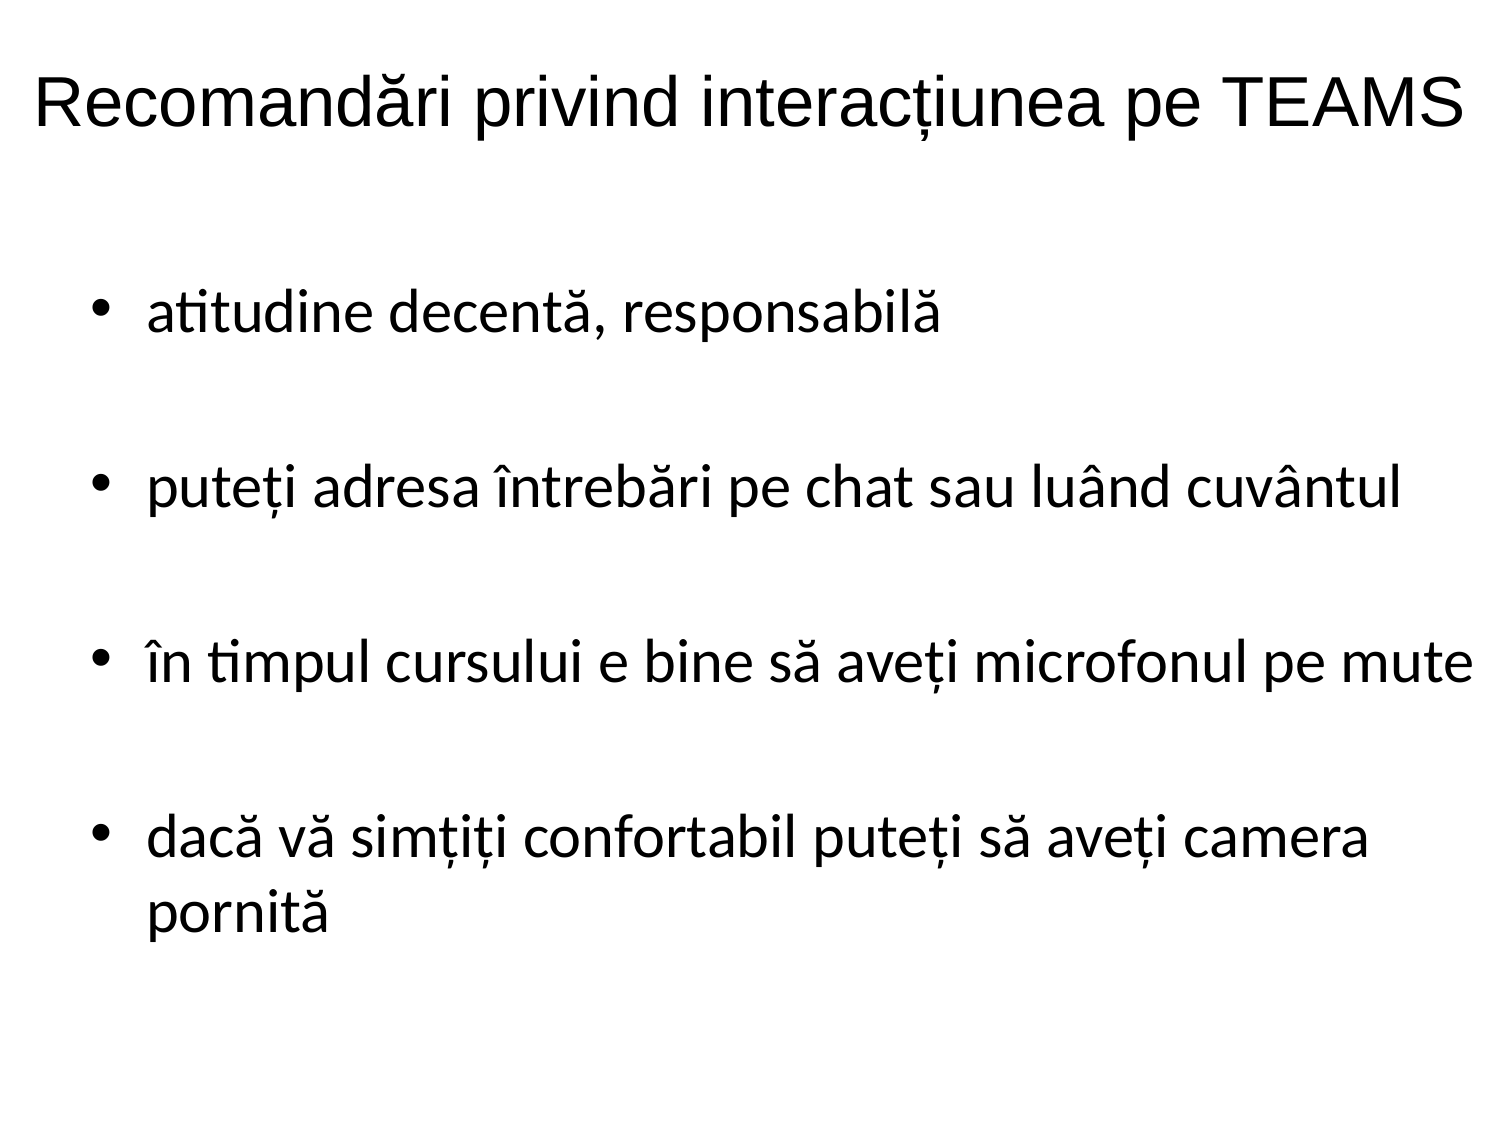

# Recomandări privind interacțiunea pe TEAMS
atitudine decentă, responsabilă

puteți adresa întrebări pe chat sau luând cuvântul

în timpul cursului e bine să aveți microfonul pe mute

dacă vă simțiți confortabil puteți să aveți camera pornită